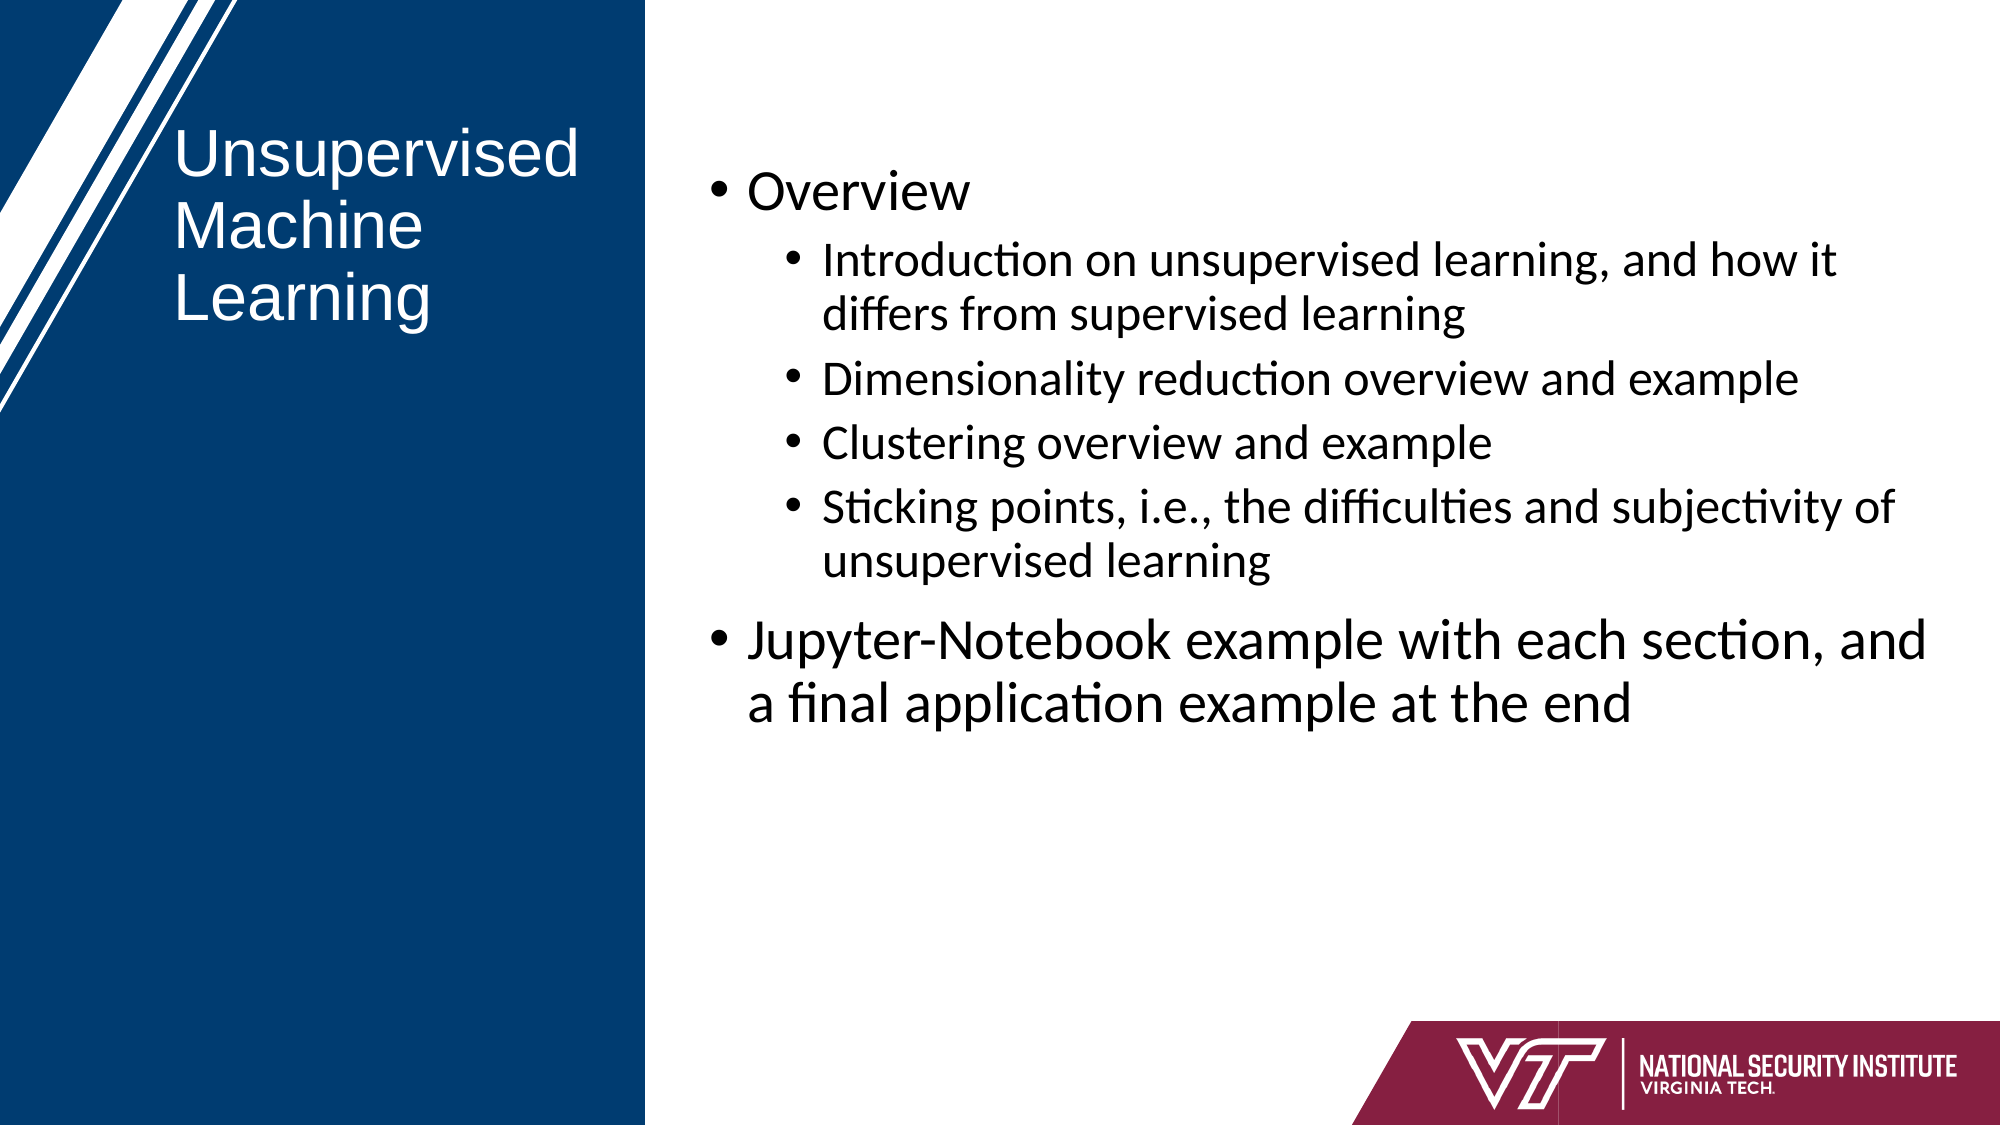

# Unsupervised Machine Learning
Overview
Introduction on unsupervised learning, and how it differs from supervised learning
Dimensionality reduction overview and example
Clustering overview and example
Sticking points, i.e., the difficulties and subjectivity of unsupervised learning
Jupyter-Notebook example with each section, and a final application example at the end